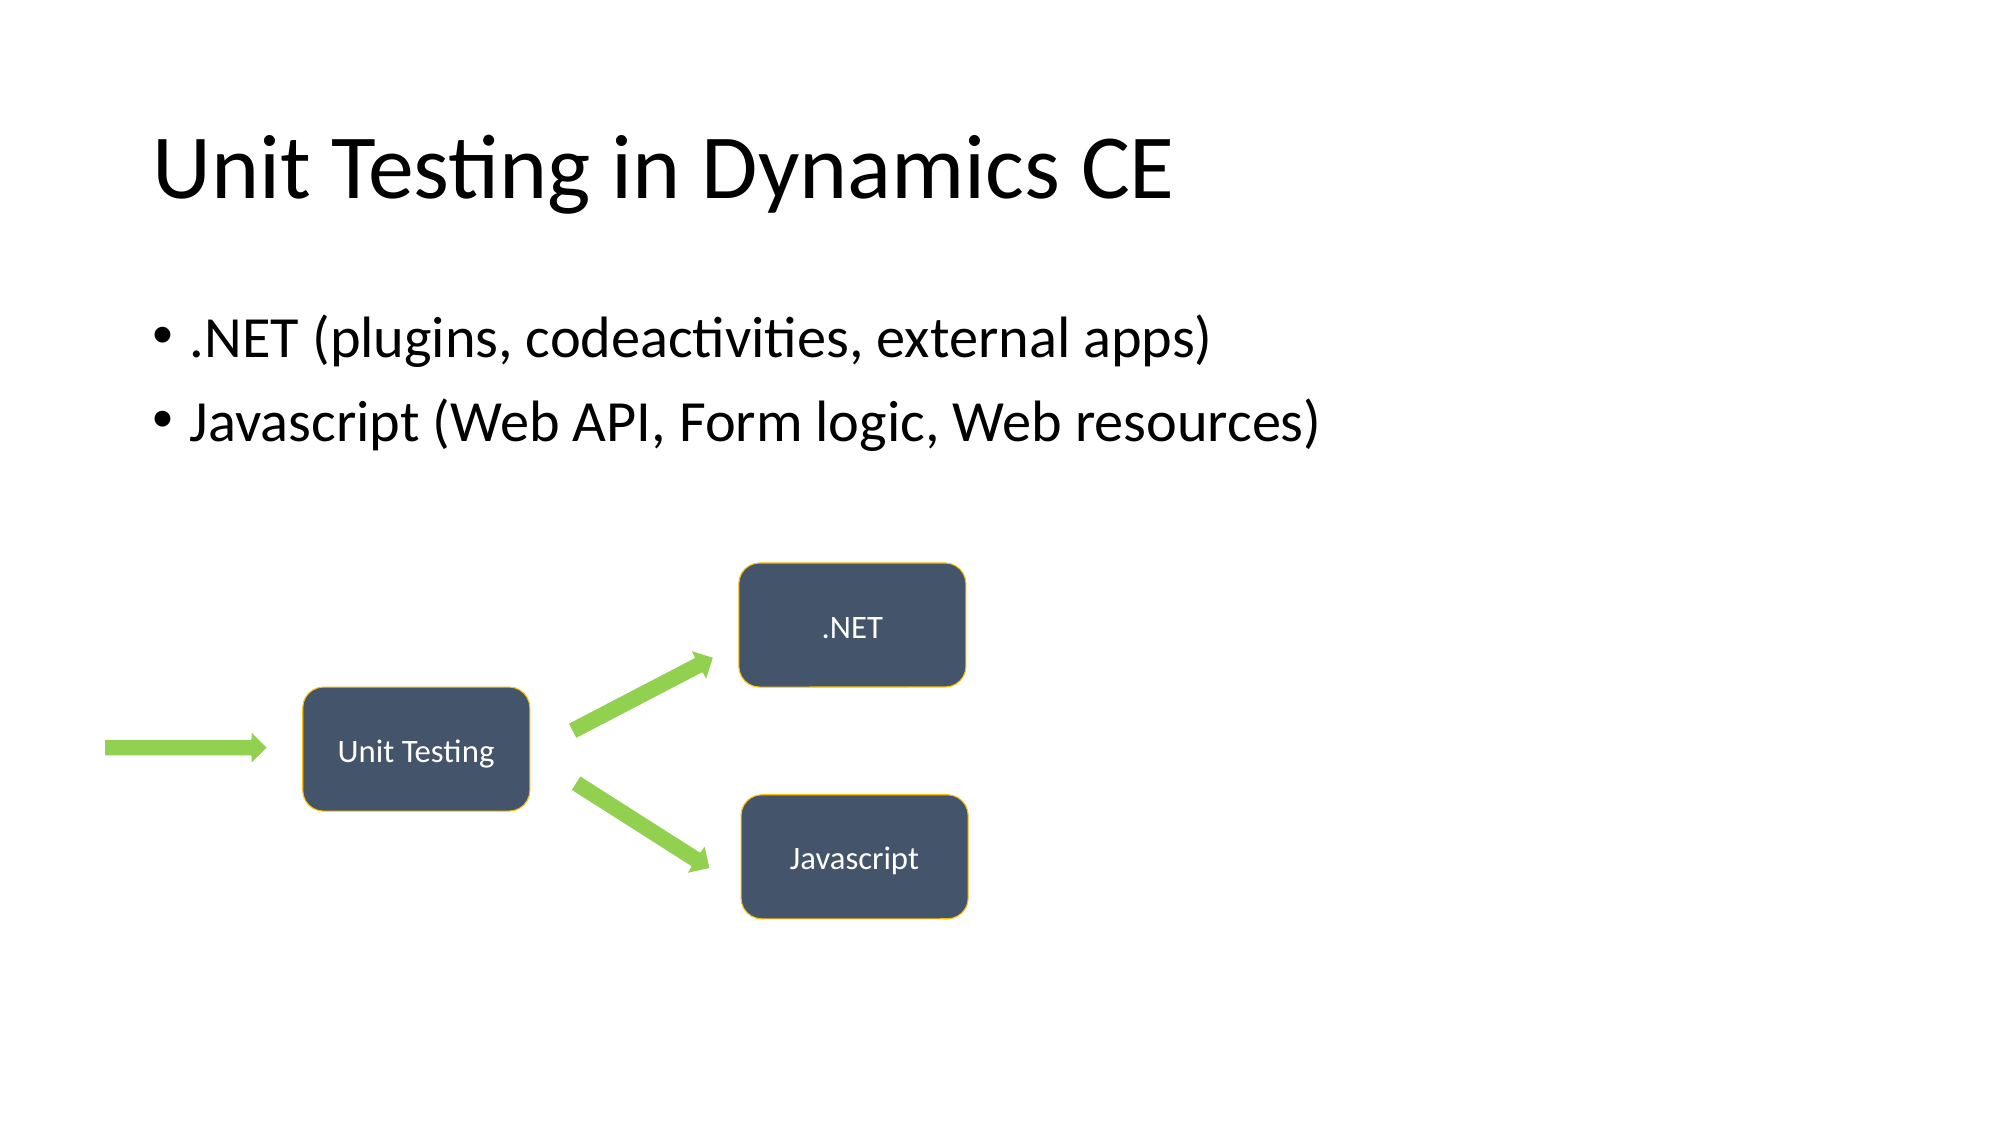

# Unit Testing in Dynamics CE
.NET (plugins, codeactivities, external apps)
Javascript (Web API, Form logic, Web resources)
.NET

Unit Testing

Javascript